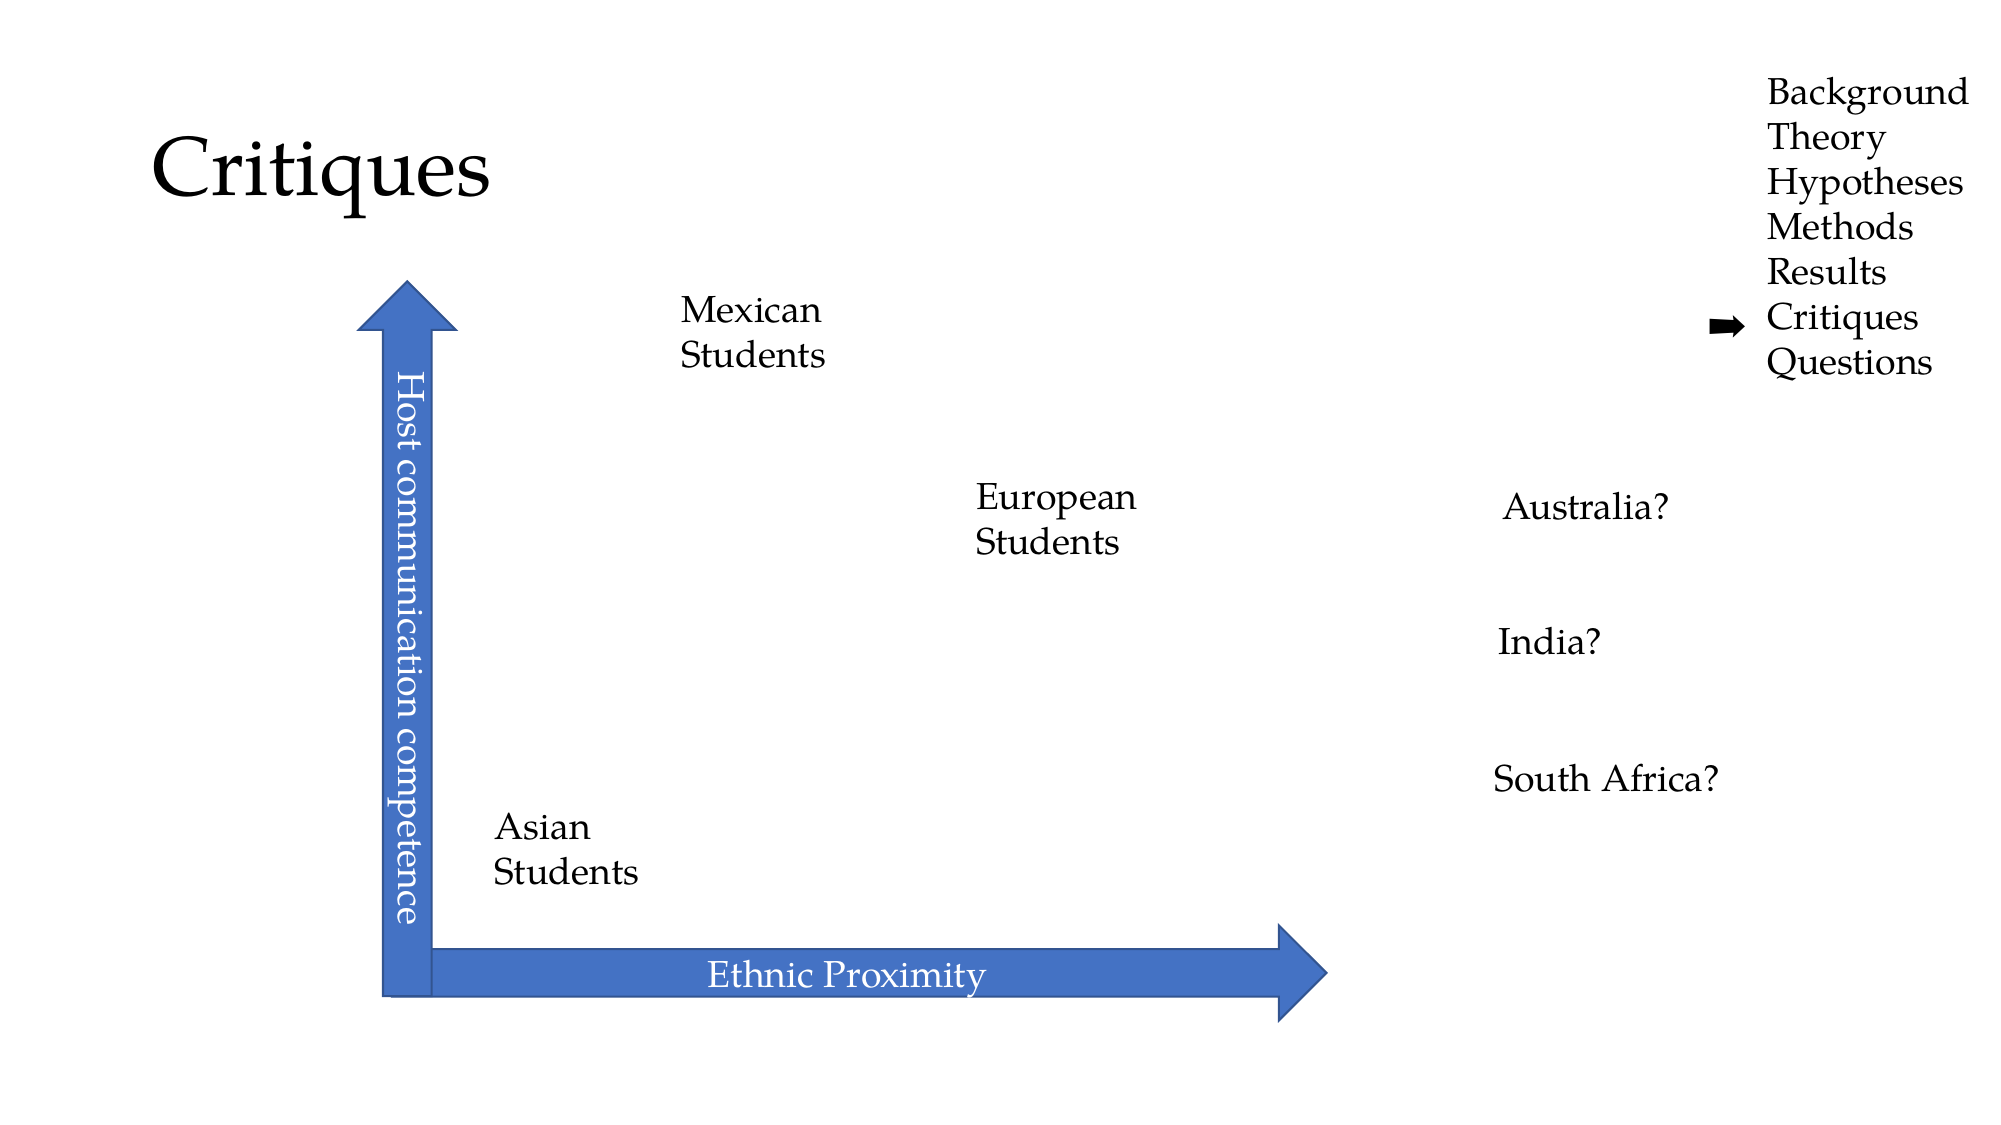

# Critiques
Mexican
Students

➡️
European
Students
Australia?
India?
South Africa?
Host communication competence
Asian
Students
Ethnic Proximity